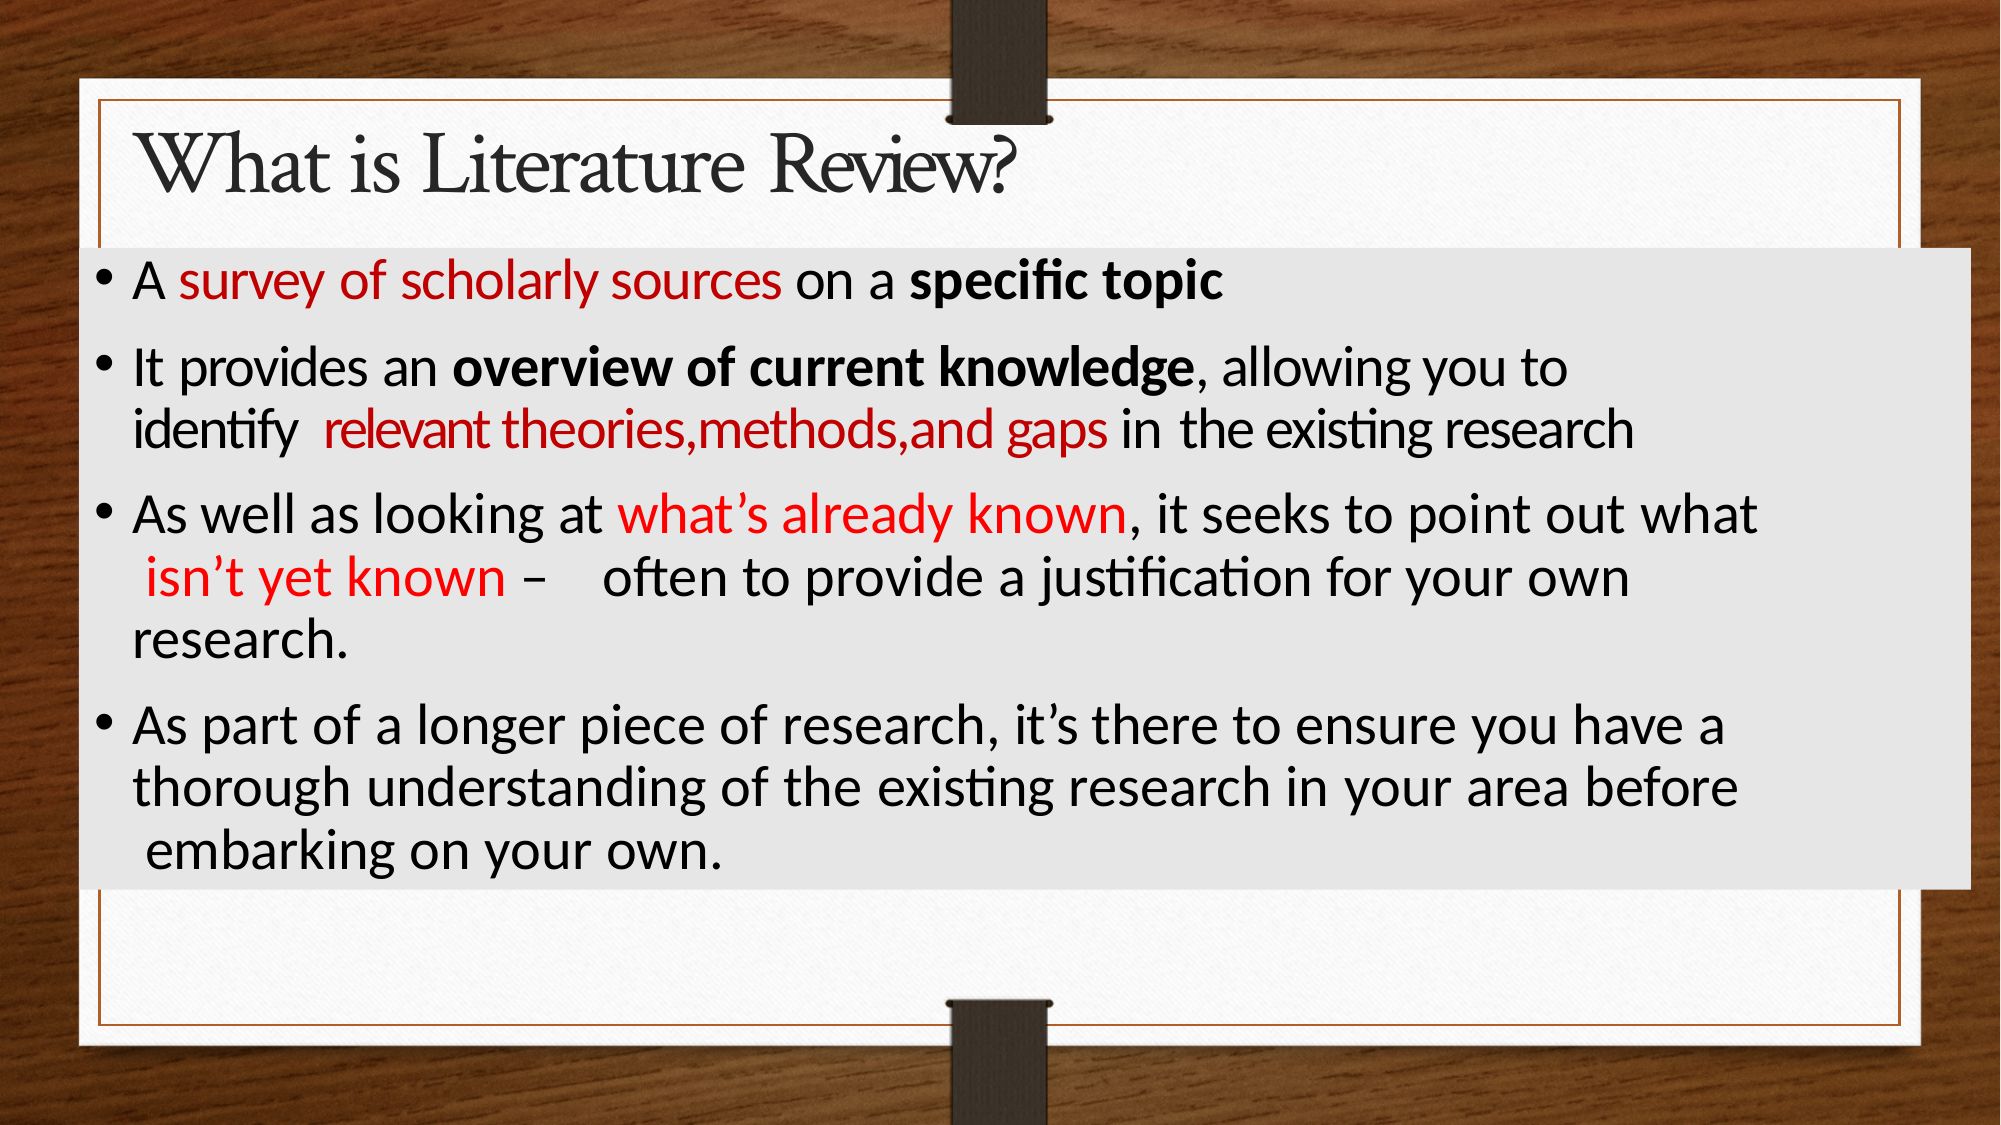

# What is Literature Review?
A survey of scholarly sources on a specific topic
It provides an overview of current knowledge, allowing you to identify  relevant theories,methods,and gaps in  the existing research
As well as looking at what’s already known, it seeks to point out what  isn’t yet known –	often to provide a justification for your own  research.
As part of a longer piece of research, it’s there to ensure you have a  thorough understanding of the existing research in your area before  embarking on your own.